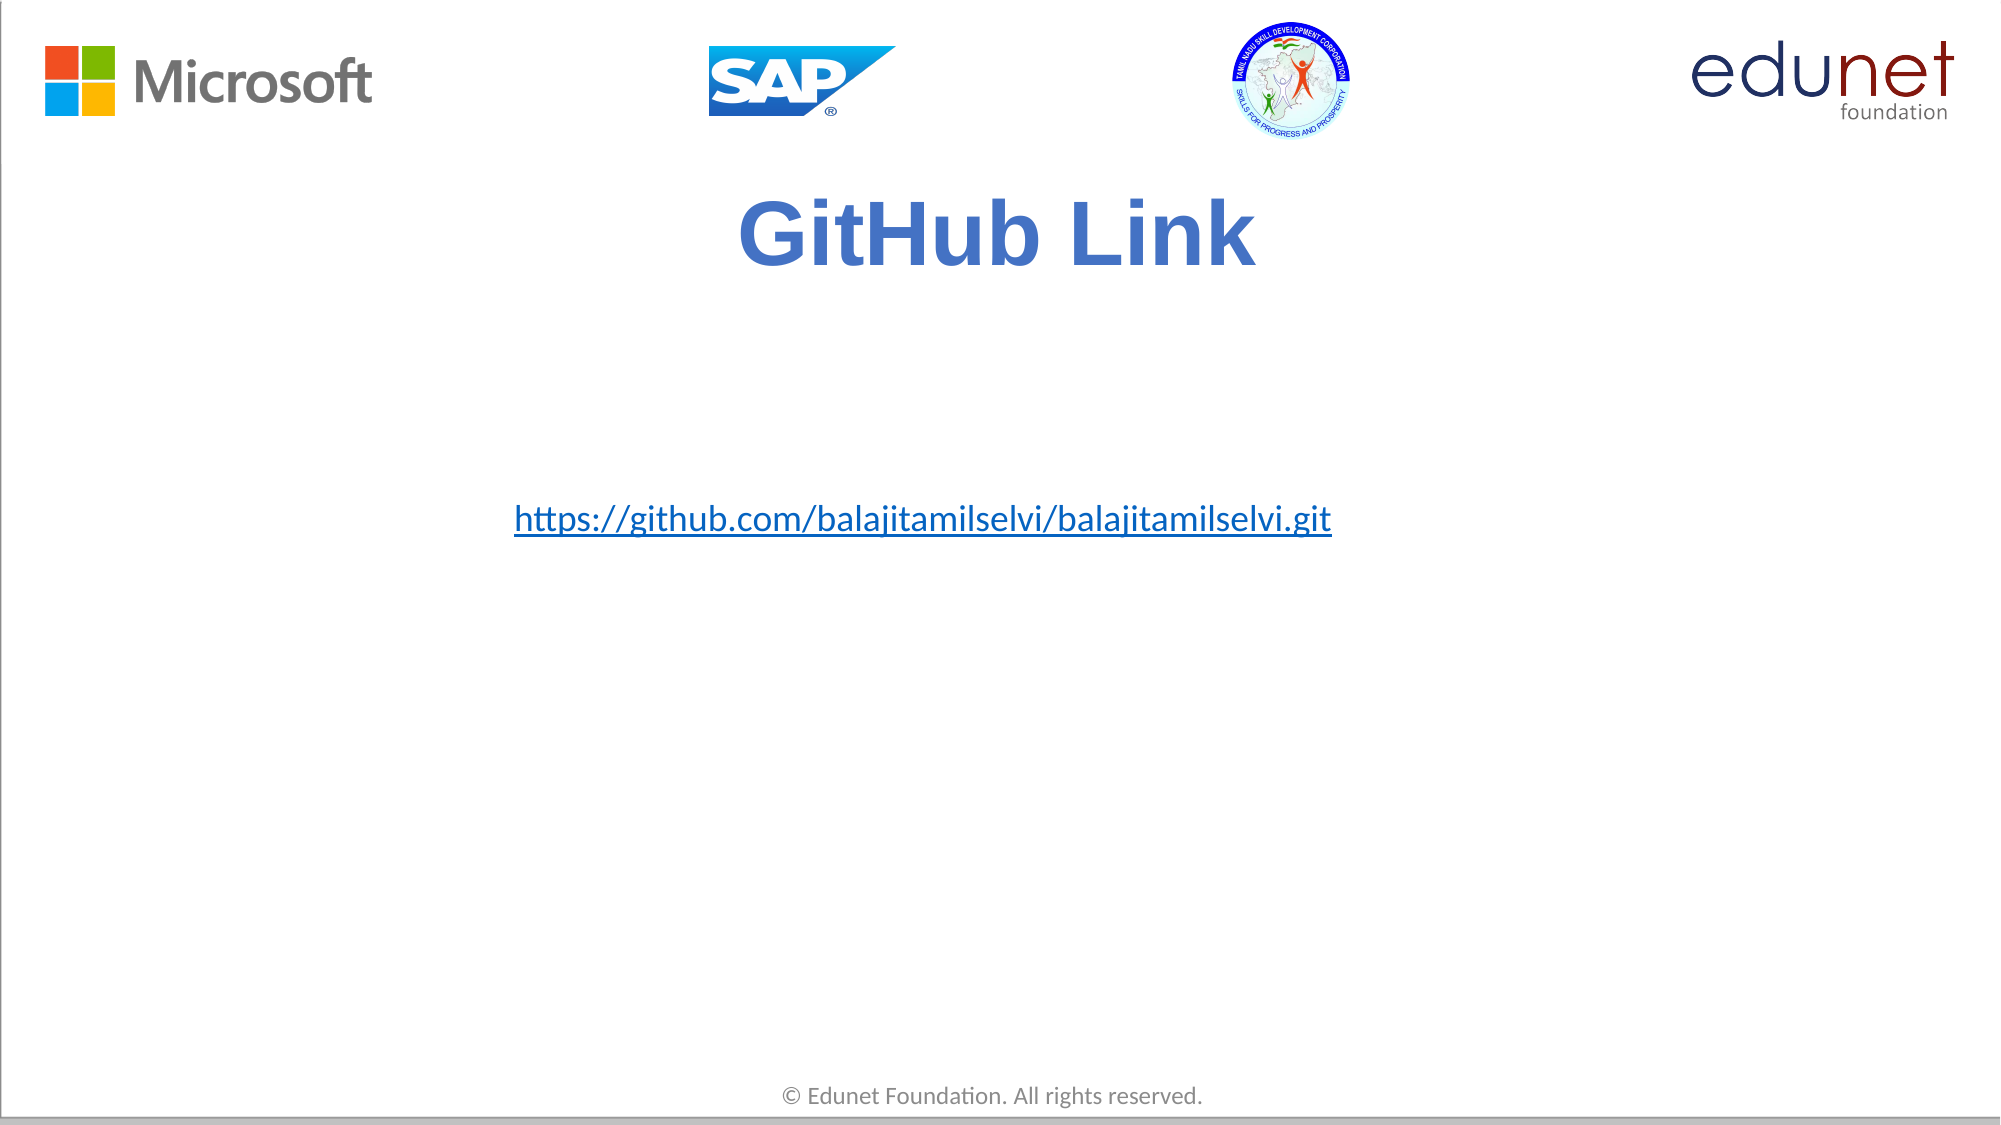

# GitHub Link
https://github.com/balajitamilselvi/balajitamilselvi.git
© Edunet Foundation. All rights reserved.